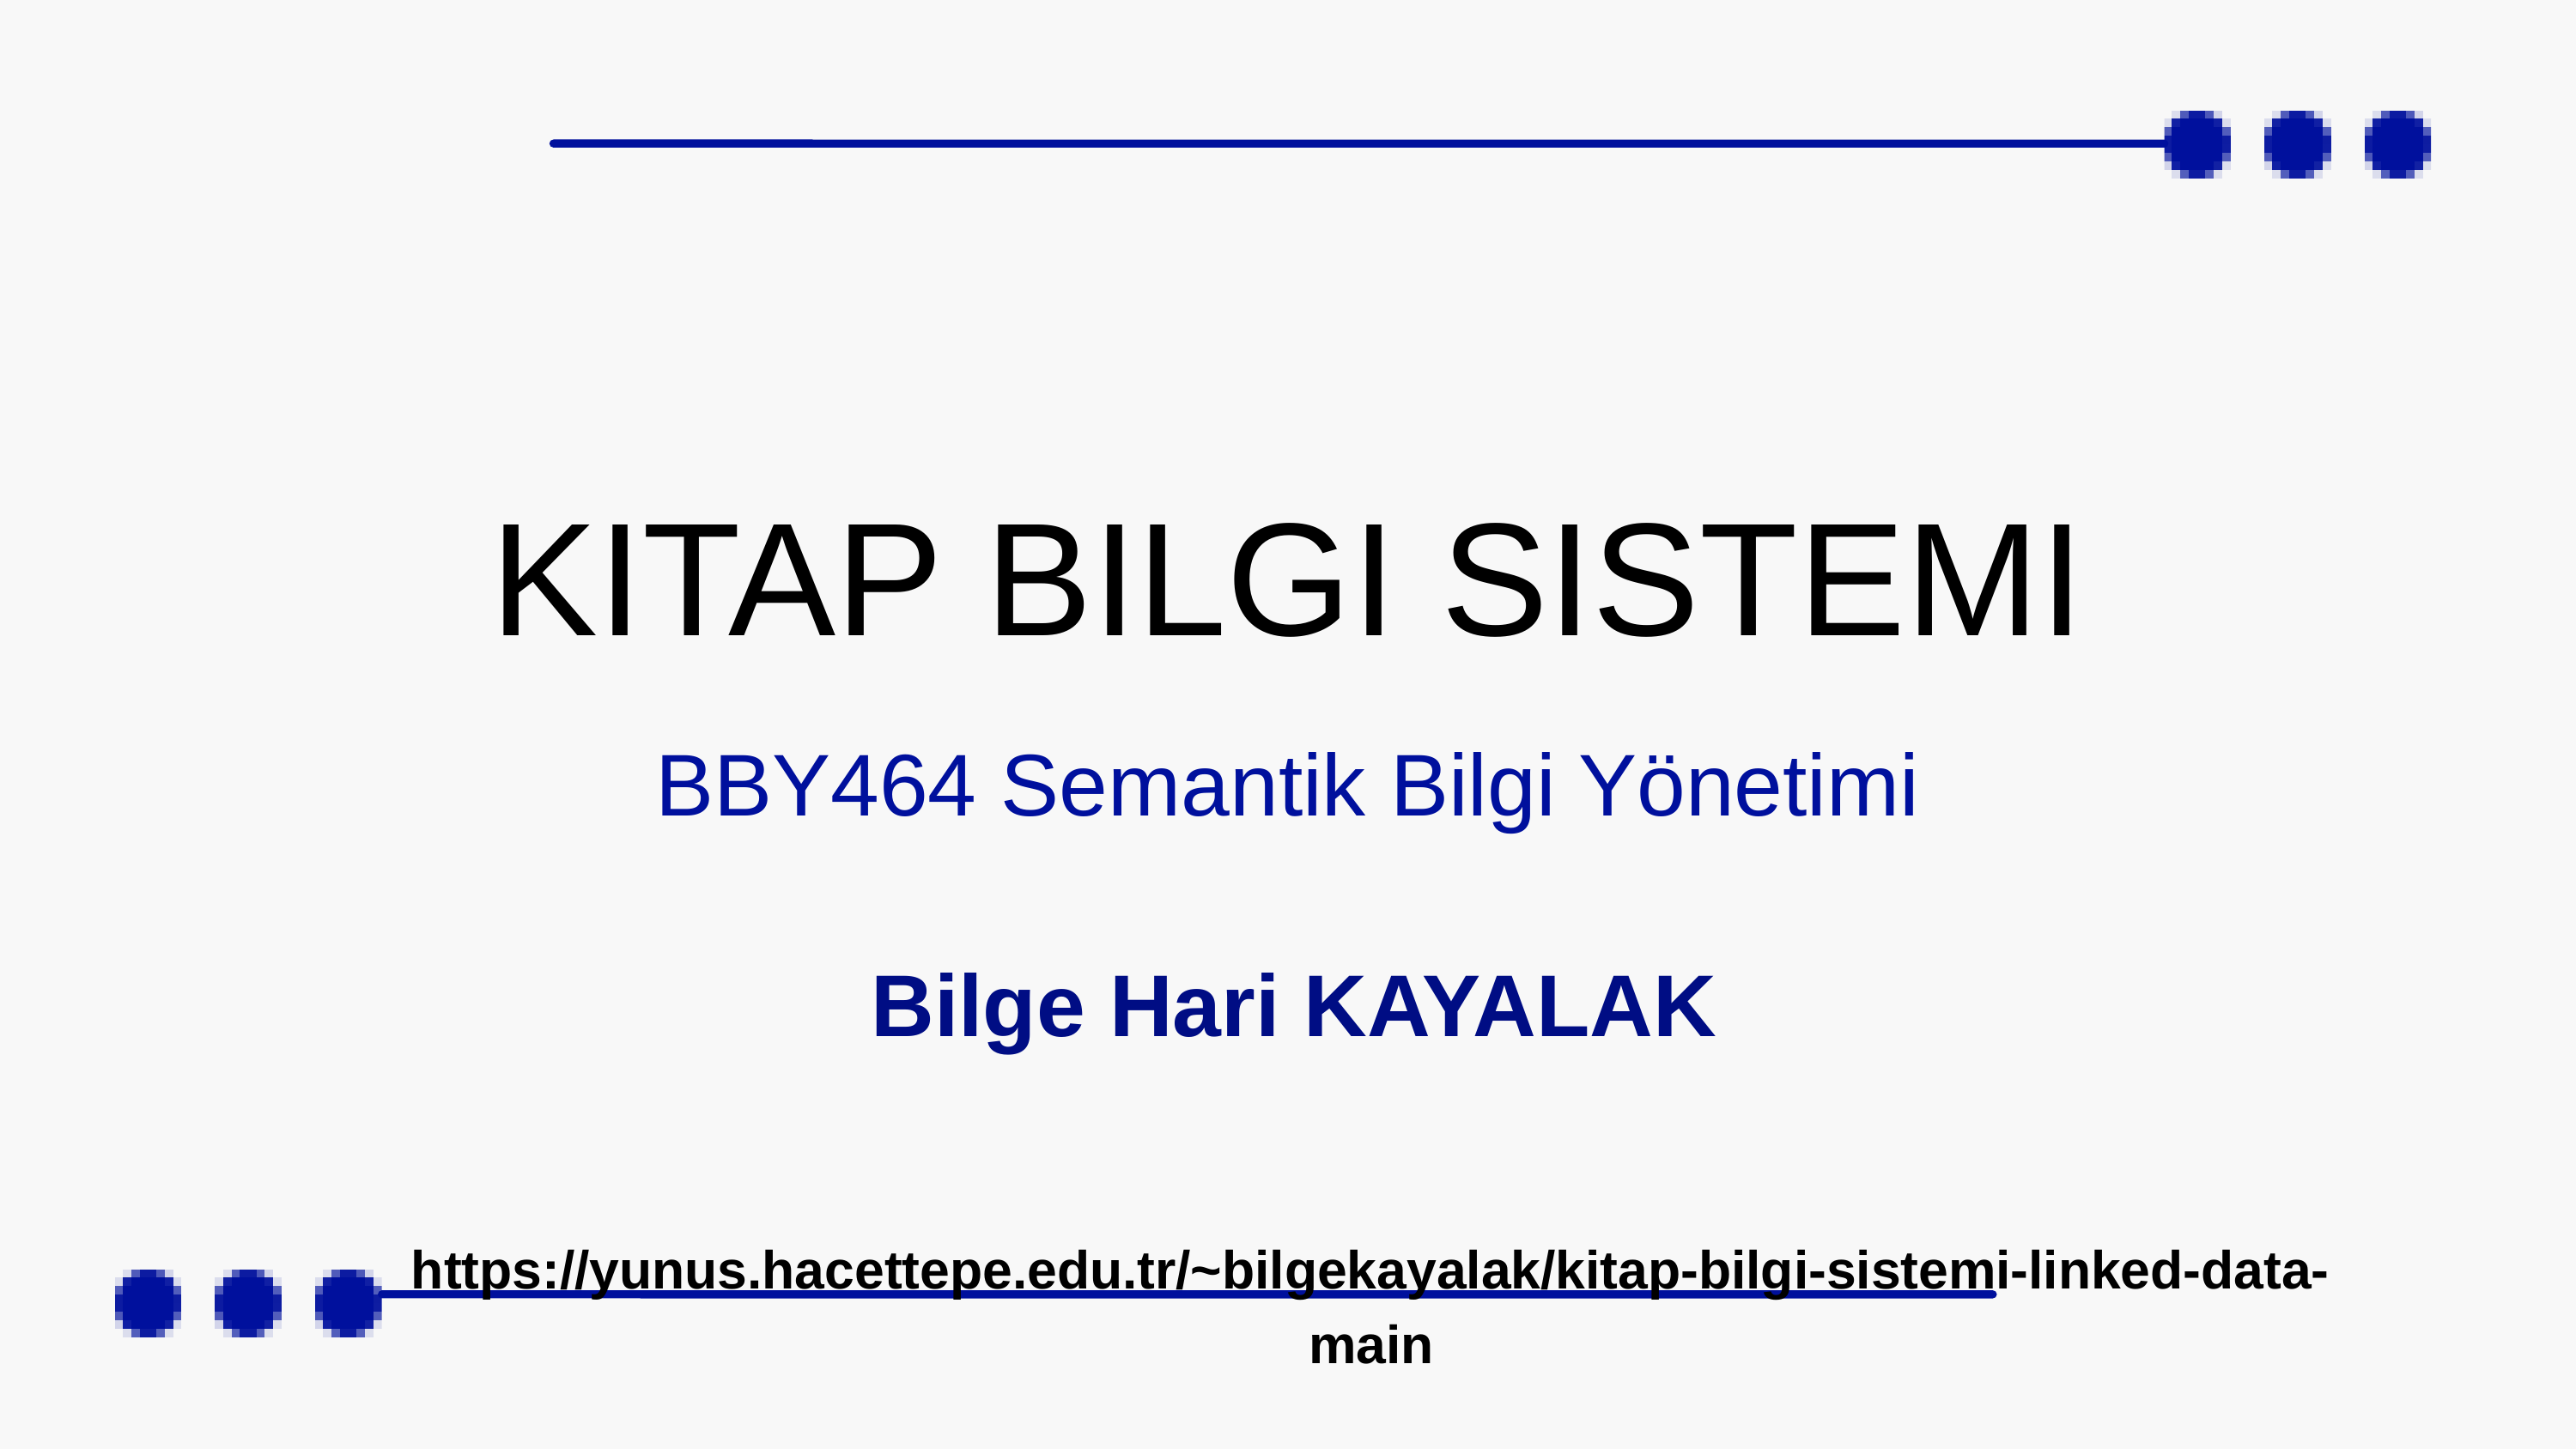

KITAP BILGI SISTEMI
BBY464 Semantik Bilgi Yönetimi
Bilge Hari KAYALAK
https://yunus.hacettepe.edu.tr/~bilgekayalak/kitap-bilgi-sistemi-linked-data-main